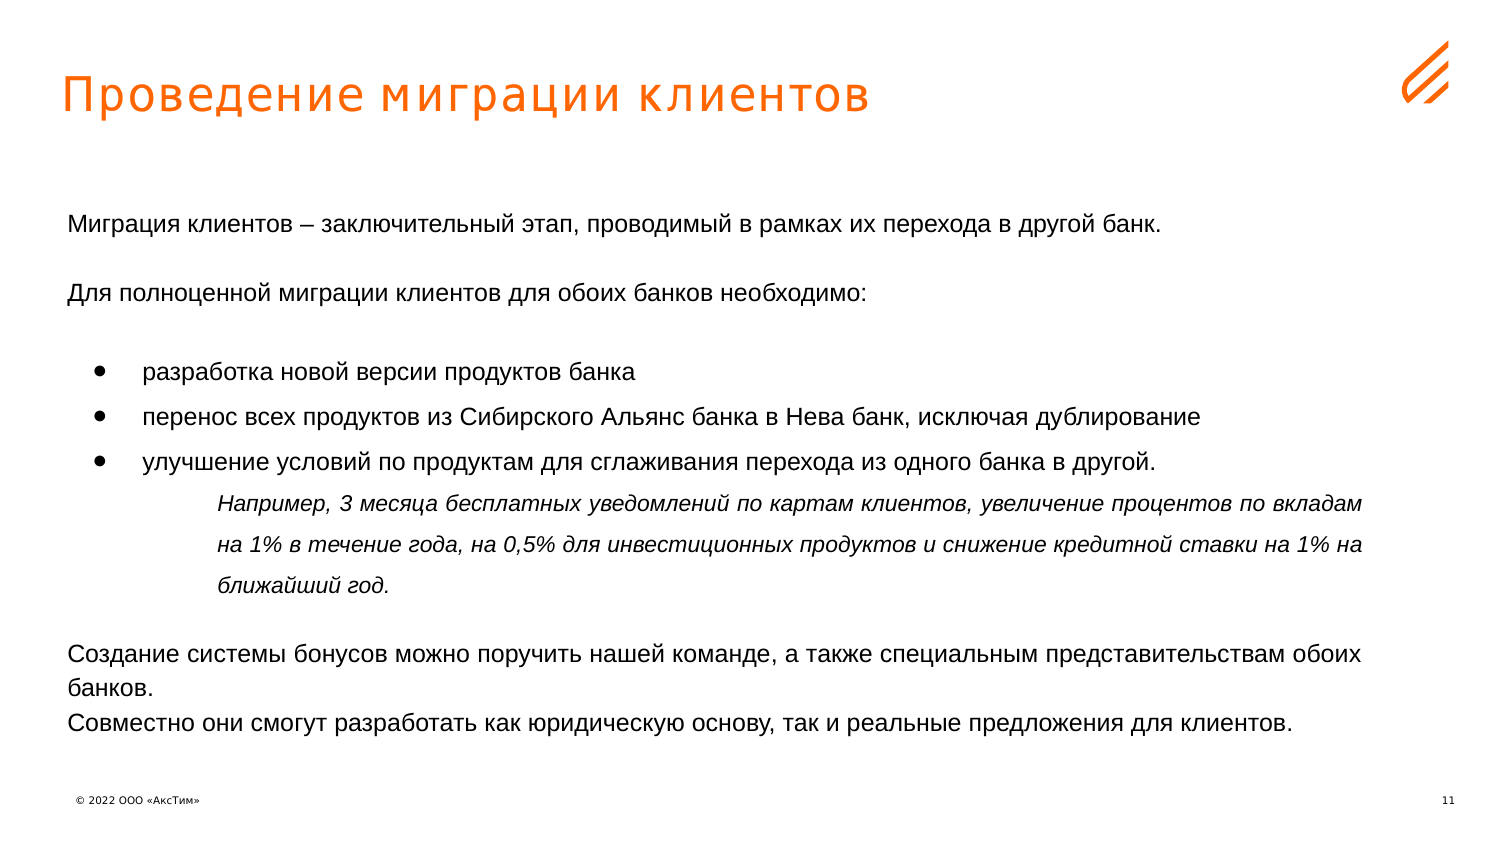

Проведение миграции клиентов
Миграция клиентов – заключительный этап, проводимый в рамках их перехода в другой банк.

Для полноценной миграции клиентов для обоих банков необходимо:

разработка новой версии продуктов банка
перенос всех продуктов из Сибирского Альянс банка в Нева банк, исключая дублирование
улучшение условий по продуктам для сглаживания перехода из одного банка в другой.
Например, 3 месяца бесплатных уведомлений по картам клиентов, увеличение процентов по вкладам на 1% в течение года, на 0,5% для инвестиционных продуктов и снижение кредитной ставки на 1% на ближайший год.

Создание системы бонусов можно поручить нашей команде, а также специальным представительствам обоих банков.
Совместно они смогут разработать как юридическую основу, так и реальные предложения для клиентов.
© 2022 ООО «АксТим»
11